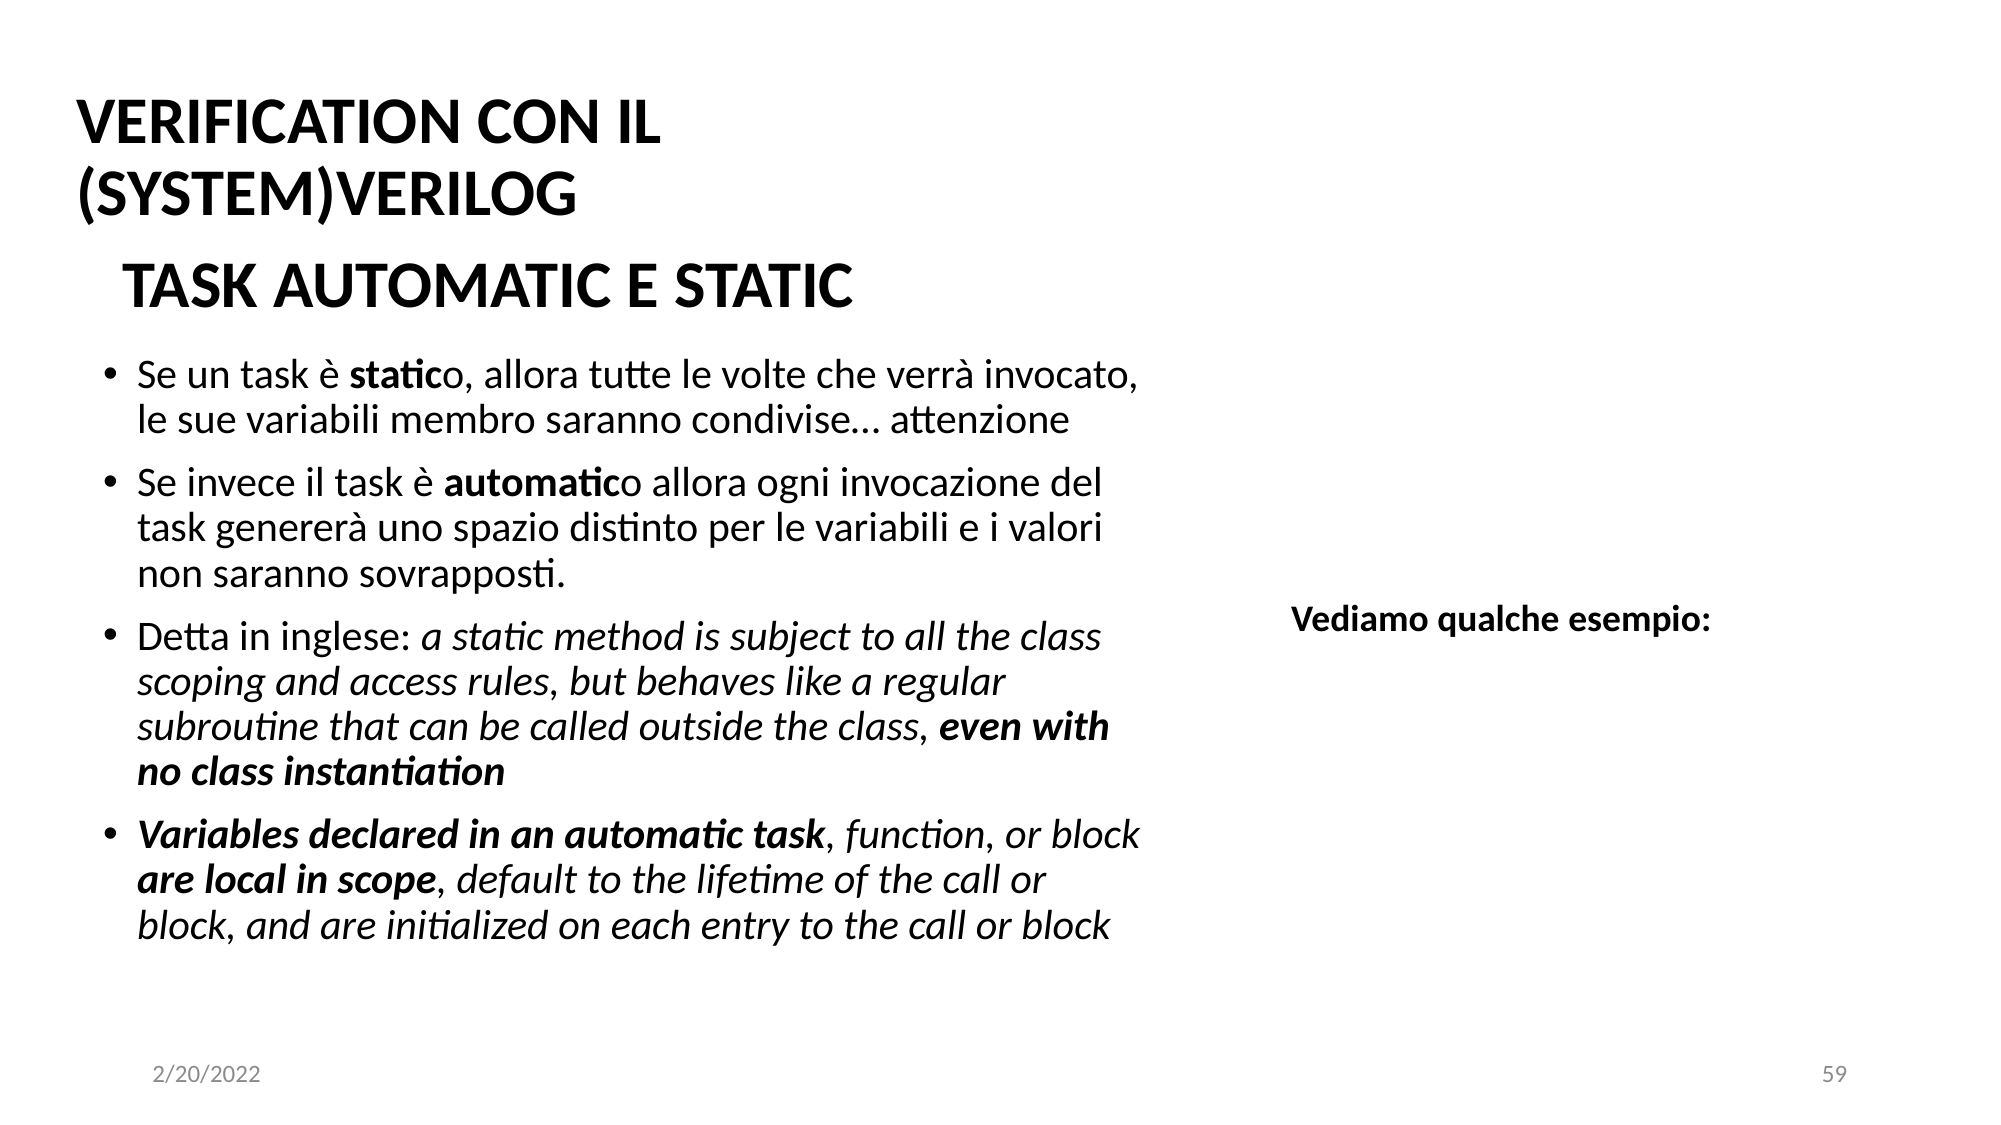

Verification con il (System)Verilog
# Task Automatic e Static
Se un task è statico, allora tutte le volte che verrà invocato, le sue variabili membro saranno condivise… attenzione
Se invece il task è automatico allora ogni invocazione del task genererà uno spazio distinto per le variabili e i valori non saranno sovrapposti.
Detta in inglese: a static method is subject to all the class scoping and access rules, but behaves like a regular subroutine that can be called outside the class, even with no class instantiation
Variables declared in an automatic task, function, or block are local in scope, default to the lifetime of the call or block, and are initialized on each entry to the call or block
Vediamo qualche esempio:
2/20/2022
59